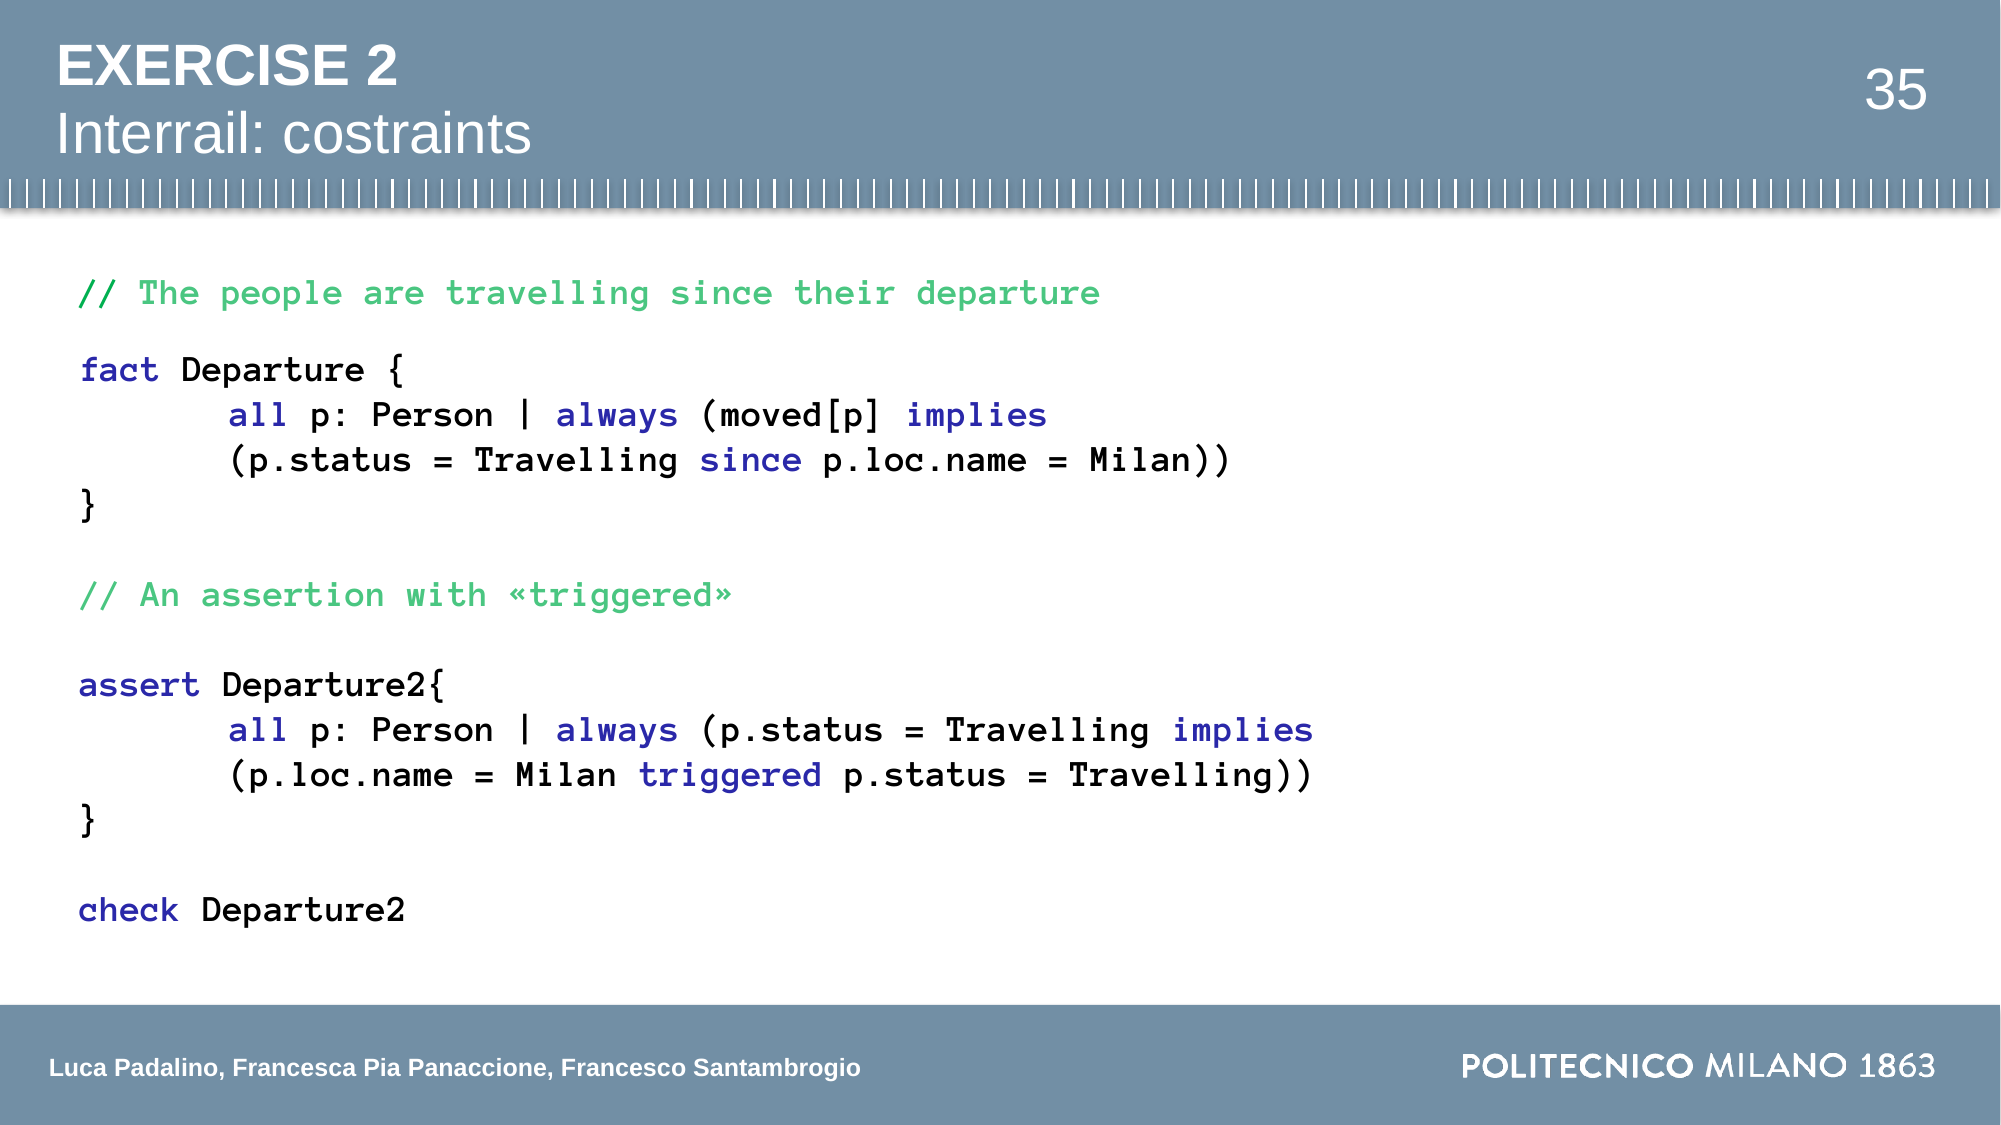

EXERCISE 2
35
Interrail: costraints
// The people are travelling since their departure
fact Departure {
	all p: Person | always (moved[p] implies
	(p.status = Travelling since p.loc.name = Milan))
}

// An assertion with «triggered»

assert Departure2{
	all p: Person | always (p.status = Travelling implies
	(p.loc.name = Milan triggered p.status = Travelling))
}

check Departure2